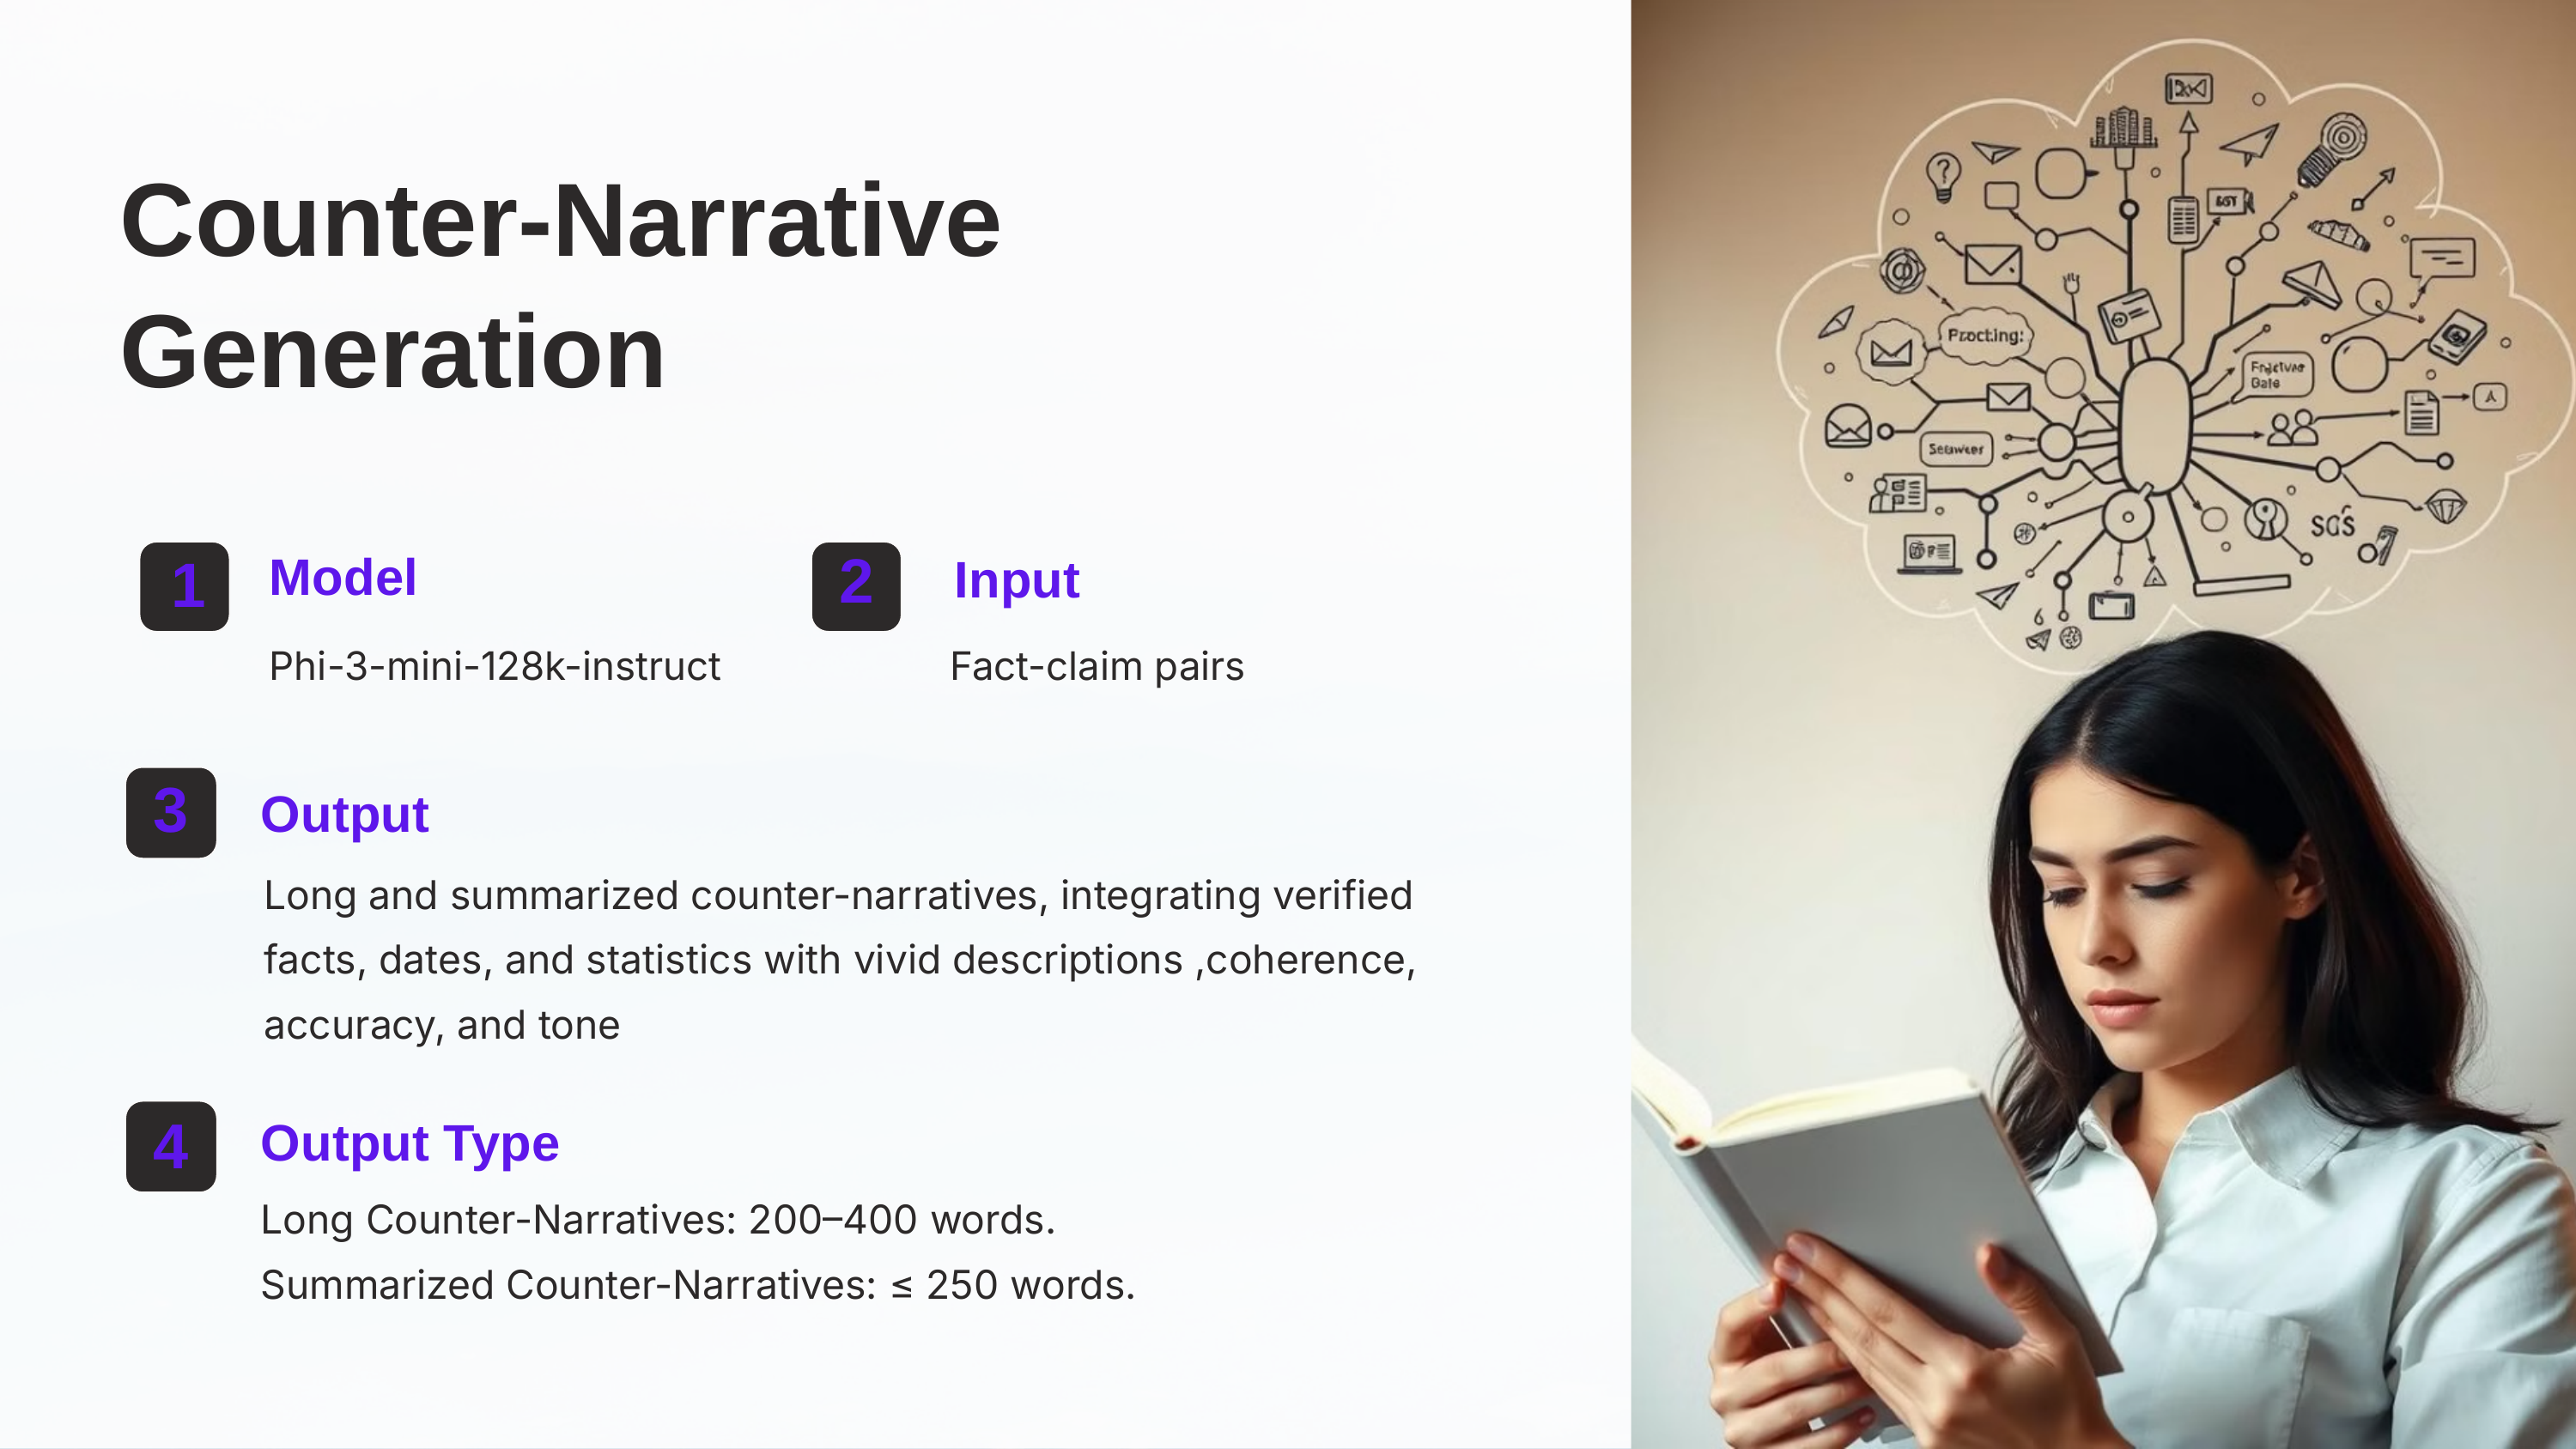

Counter-Narrative Generation
Model

Input
2
1
Phi-3-mini-128k-instruct
Fact-claim pairs

Output
3
Long and summarized counter-narratives, integrating verified facts, dates, and statistics with vivid descriptions ,coherence, accuracy, and tone

Output Type
4
Long Counter-Narratives: 200–400 words.
Summarized Counter-Narratives: ≤ 250 words.